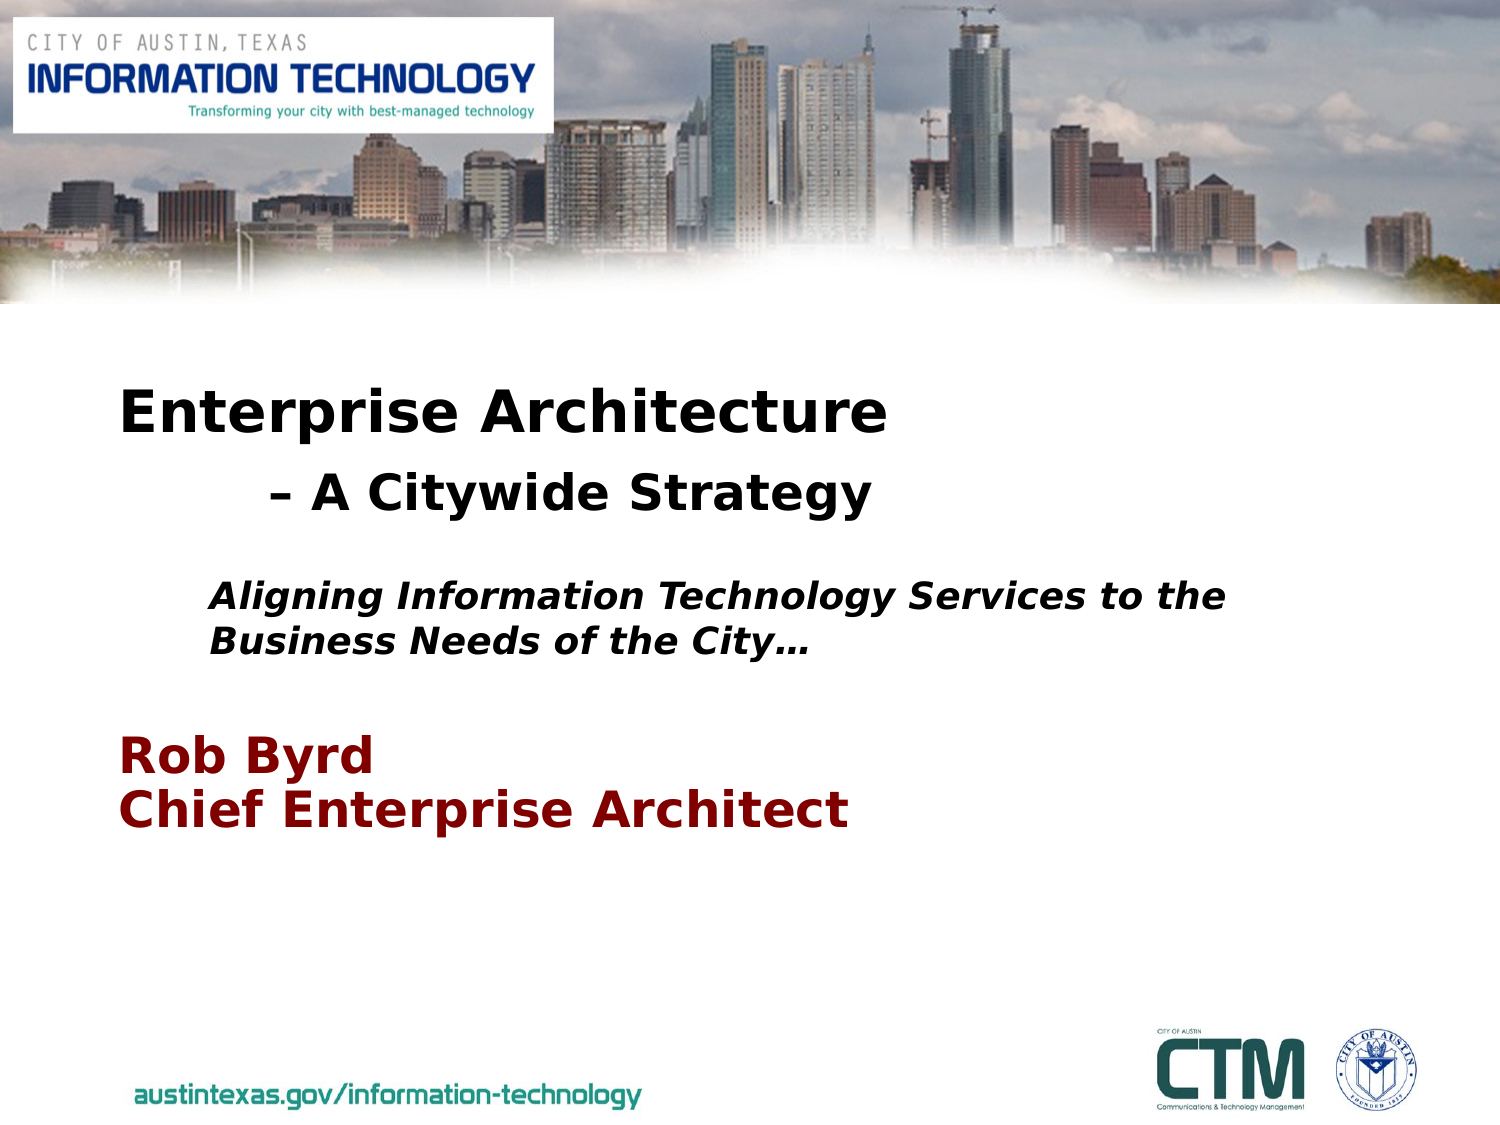

Enterprise Architecture
	– A Citywide Strategy
Aligning Information Technology Services to the Business Needs of the City…
# Rob Byrd Chief Enterprise Architect